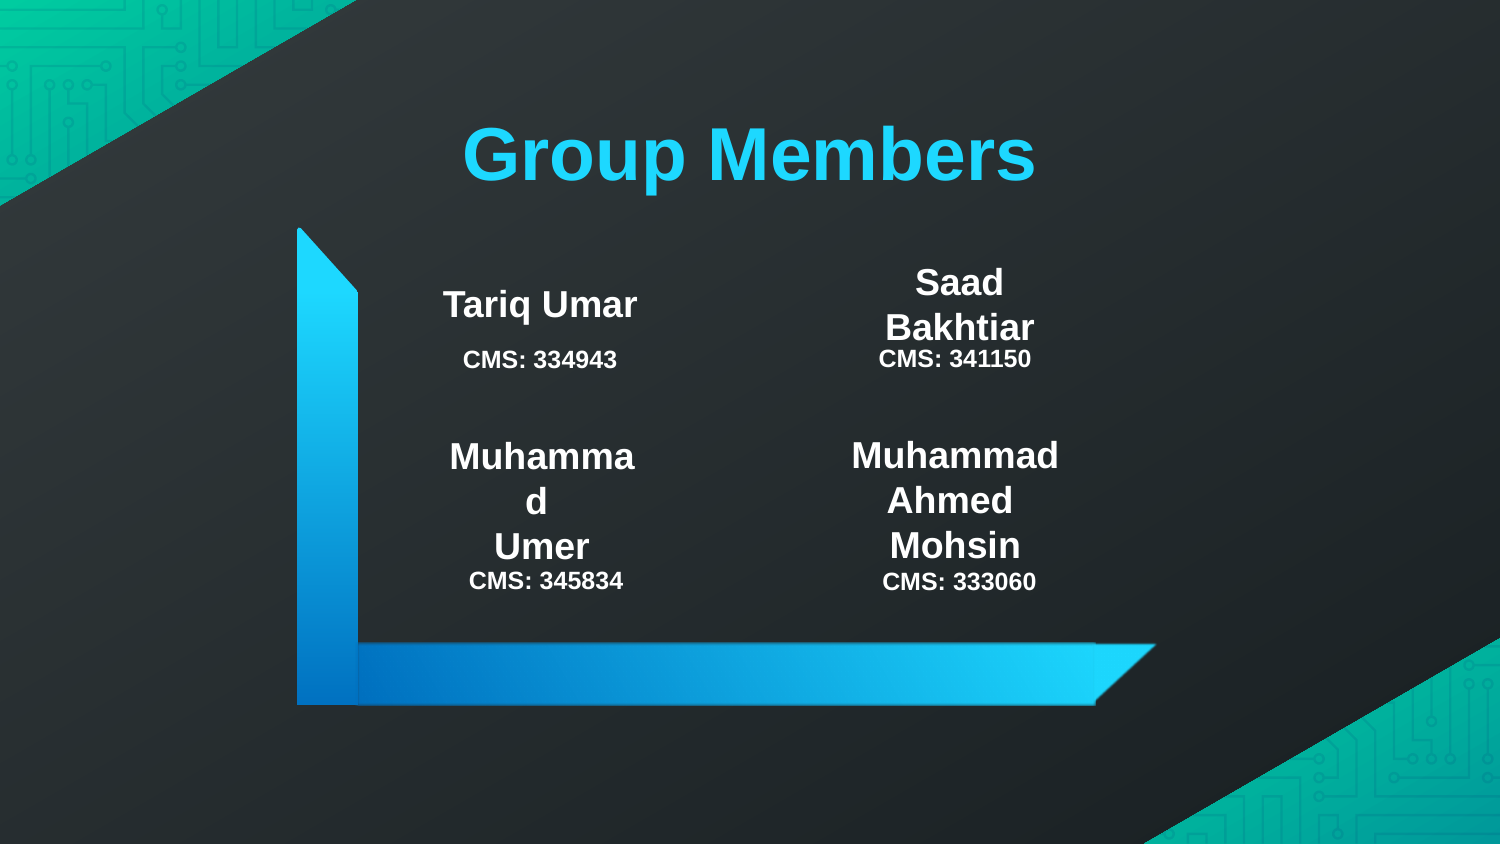

Group Members

Tariq Umar
CMS: 334943
Saad Bakhtiar
CMS: 341150

Muhammad Ahmed
Mohsin

Muhammad
Umer

CMS: 345834
CMS: 333060